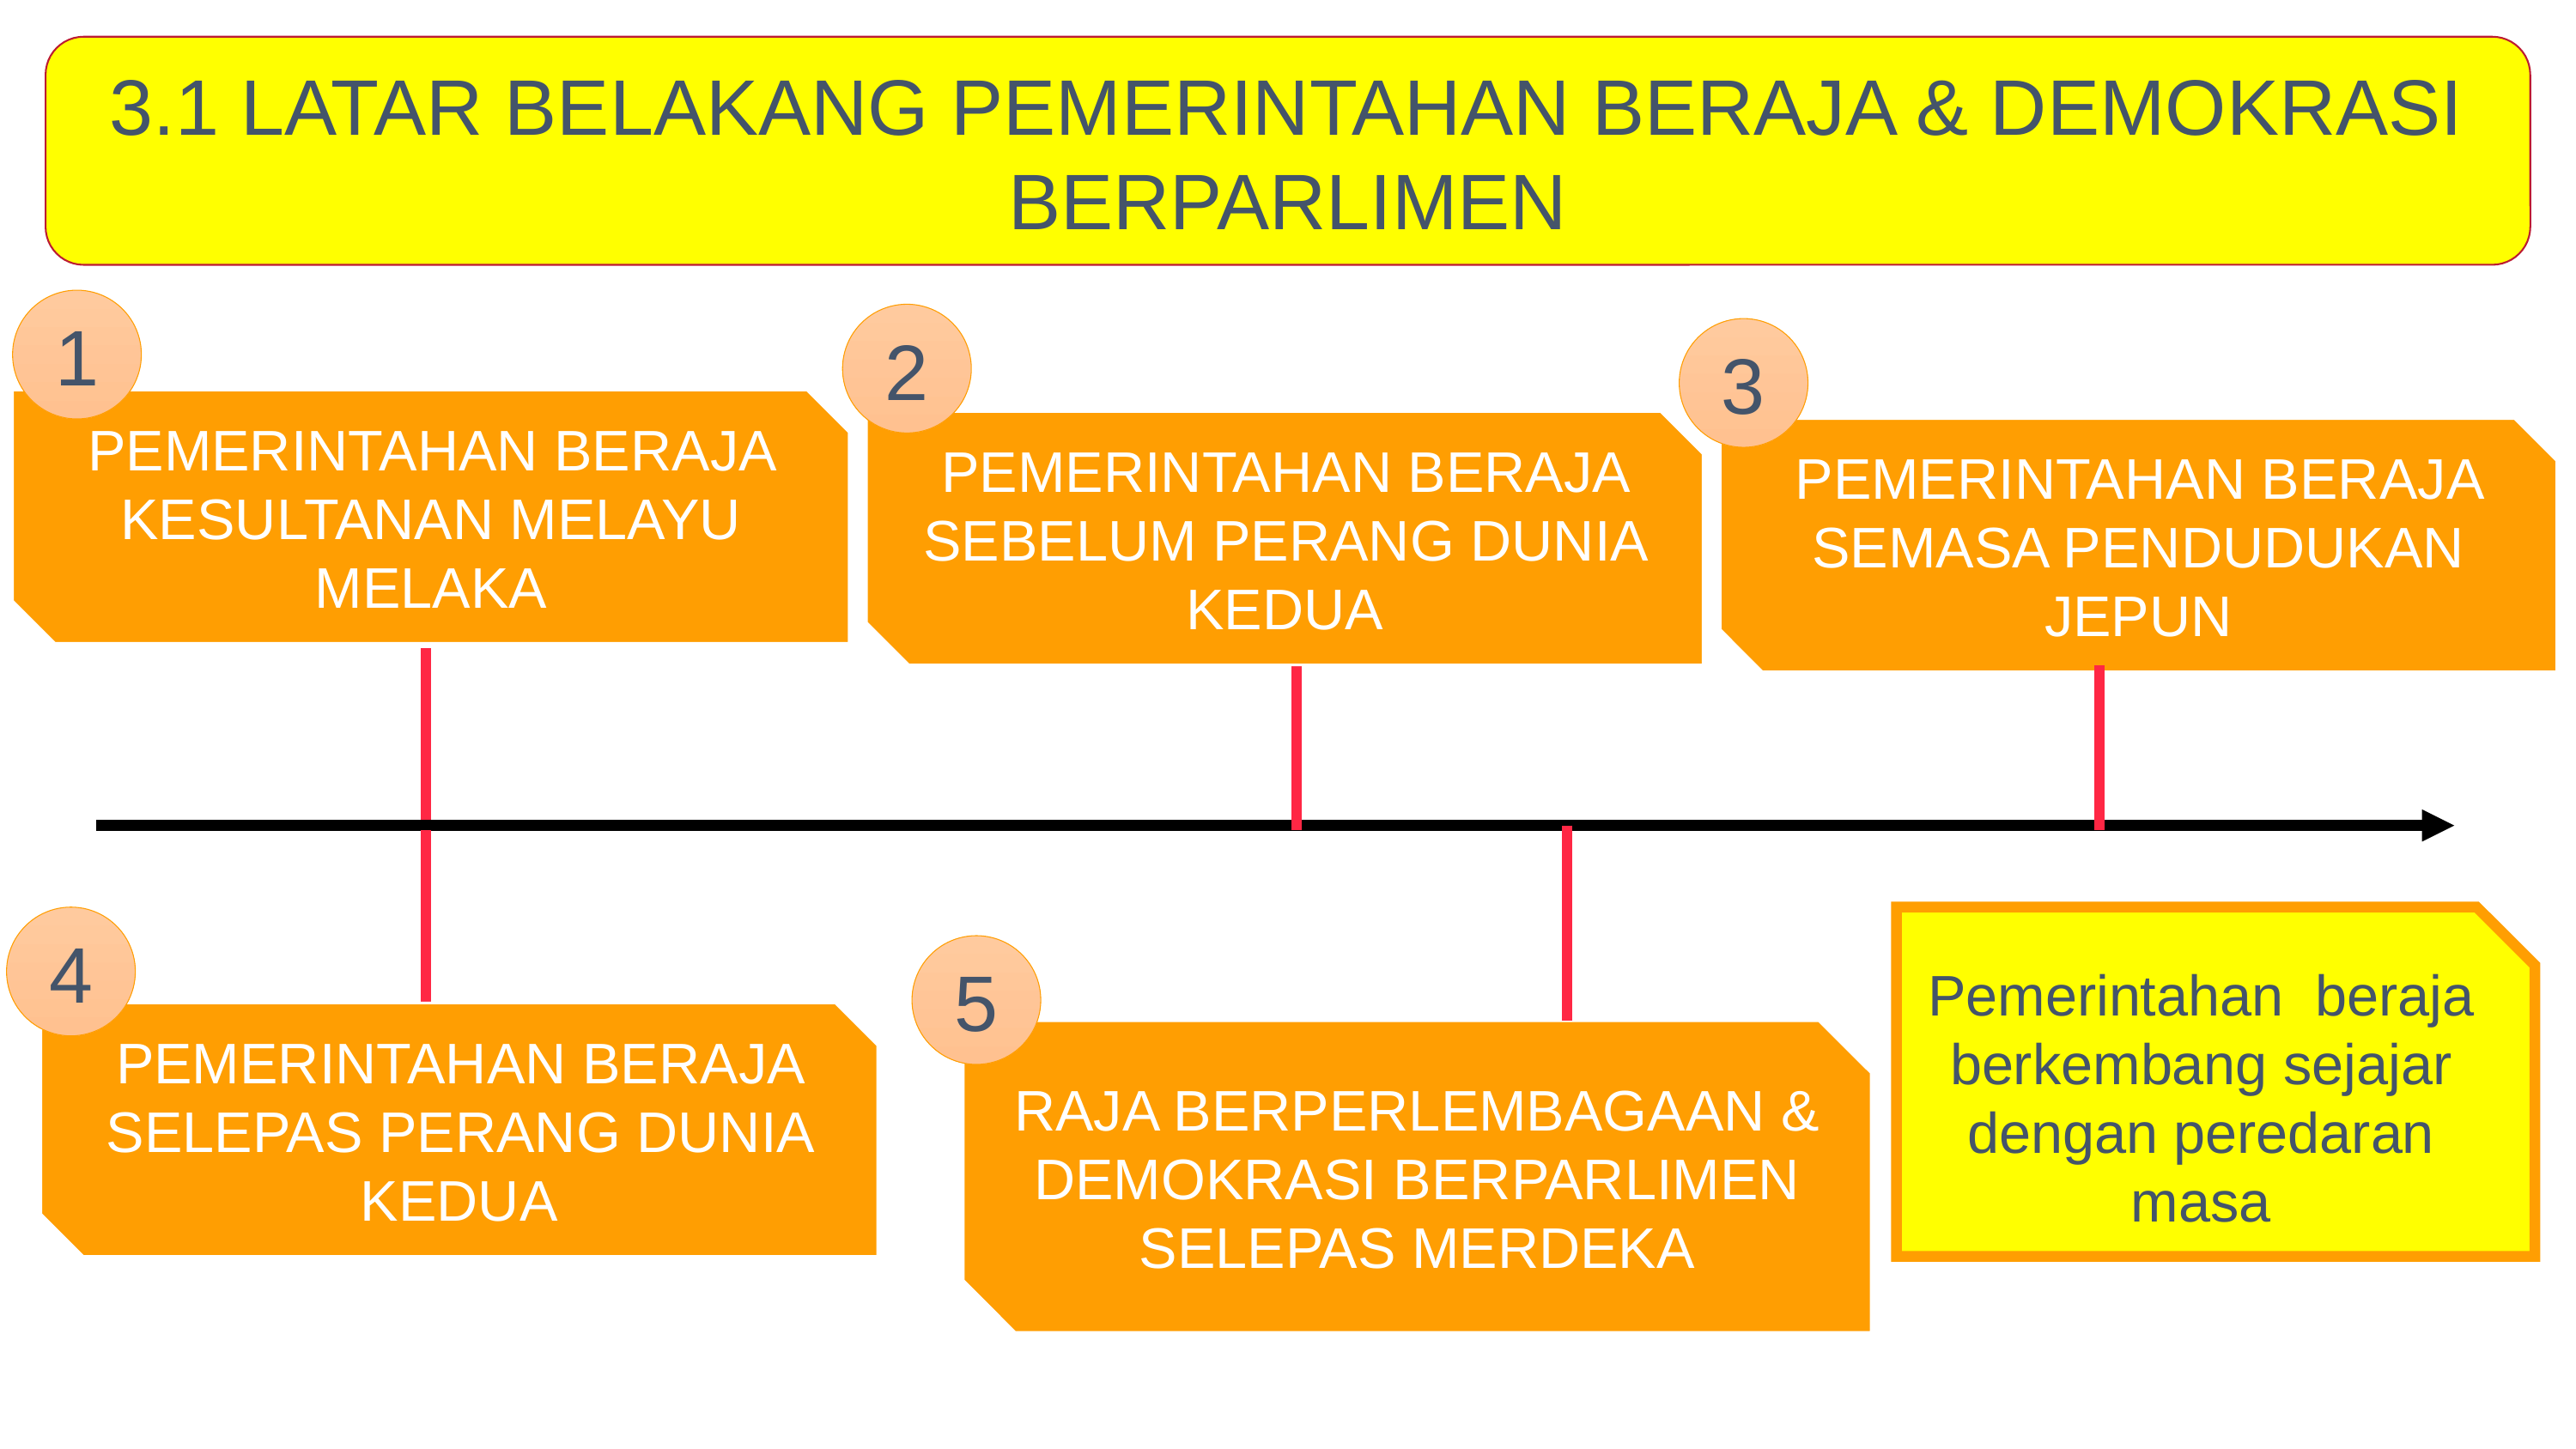

3.1 LATAR BELAKANG PEMERINTAHAN BERAJA & DEMOKRASI BERPARLIMEN
1
2
3
PEMERINTAHAN BERAJA KESULTANAN MELAYU MELAKA
PEMERINTAHAN BERAJA SEBELUM PERANG DUNIA KEDUA
PEMERINTAHAN BERAJA SEMASA PENDUDUKAN JEPUN
5
PEMERINTAHAN BERAJA SELEPAS PERANG DUNIA KEDUA
RAJA BERPERLEMBAGAAN & DEMOKRASI BERPARLIMEN SELEPAS MERDEKA
4
Pemerintahan  beraja berkembang sejajar dengan peredaran masa